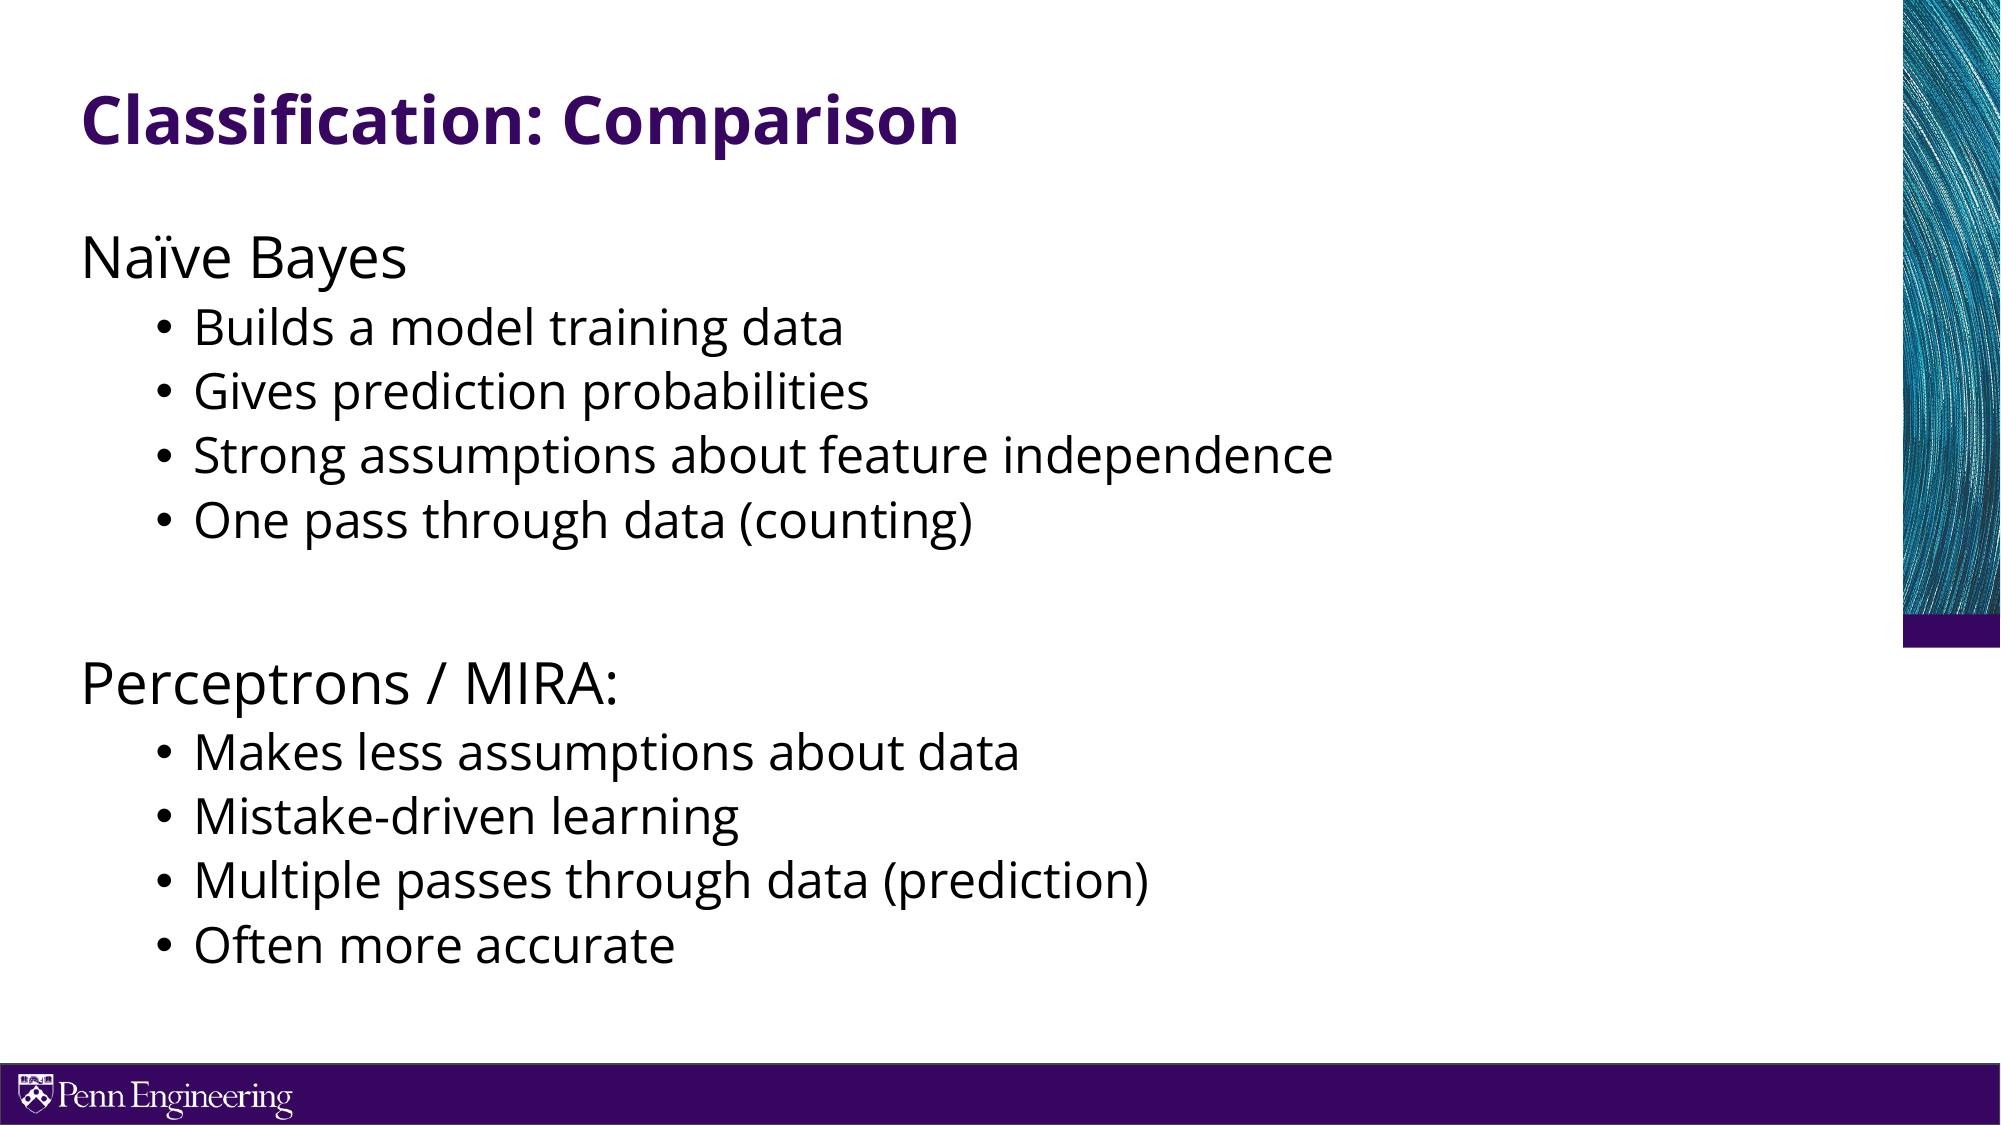

# Classification: Comparison
Naïve Bayes
Builds a model training data
Gives prediction probabilities
Strong assumptions about feature independence
One pass through data (counting)

Perceptrons / MIRA:
Makes less assumptions about data
Mistake-driven learning
Multiple passes through data (prediction)
Often more accurate